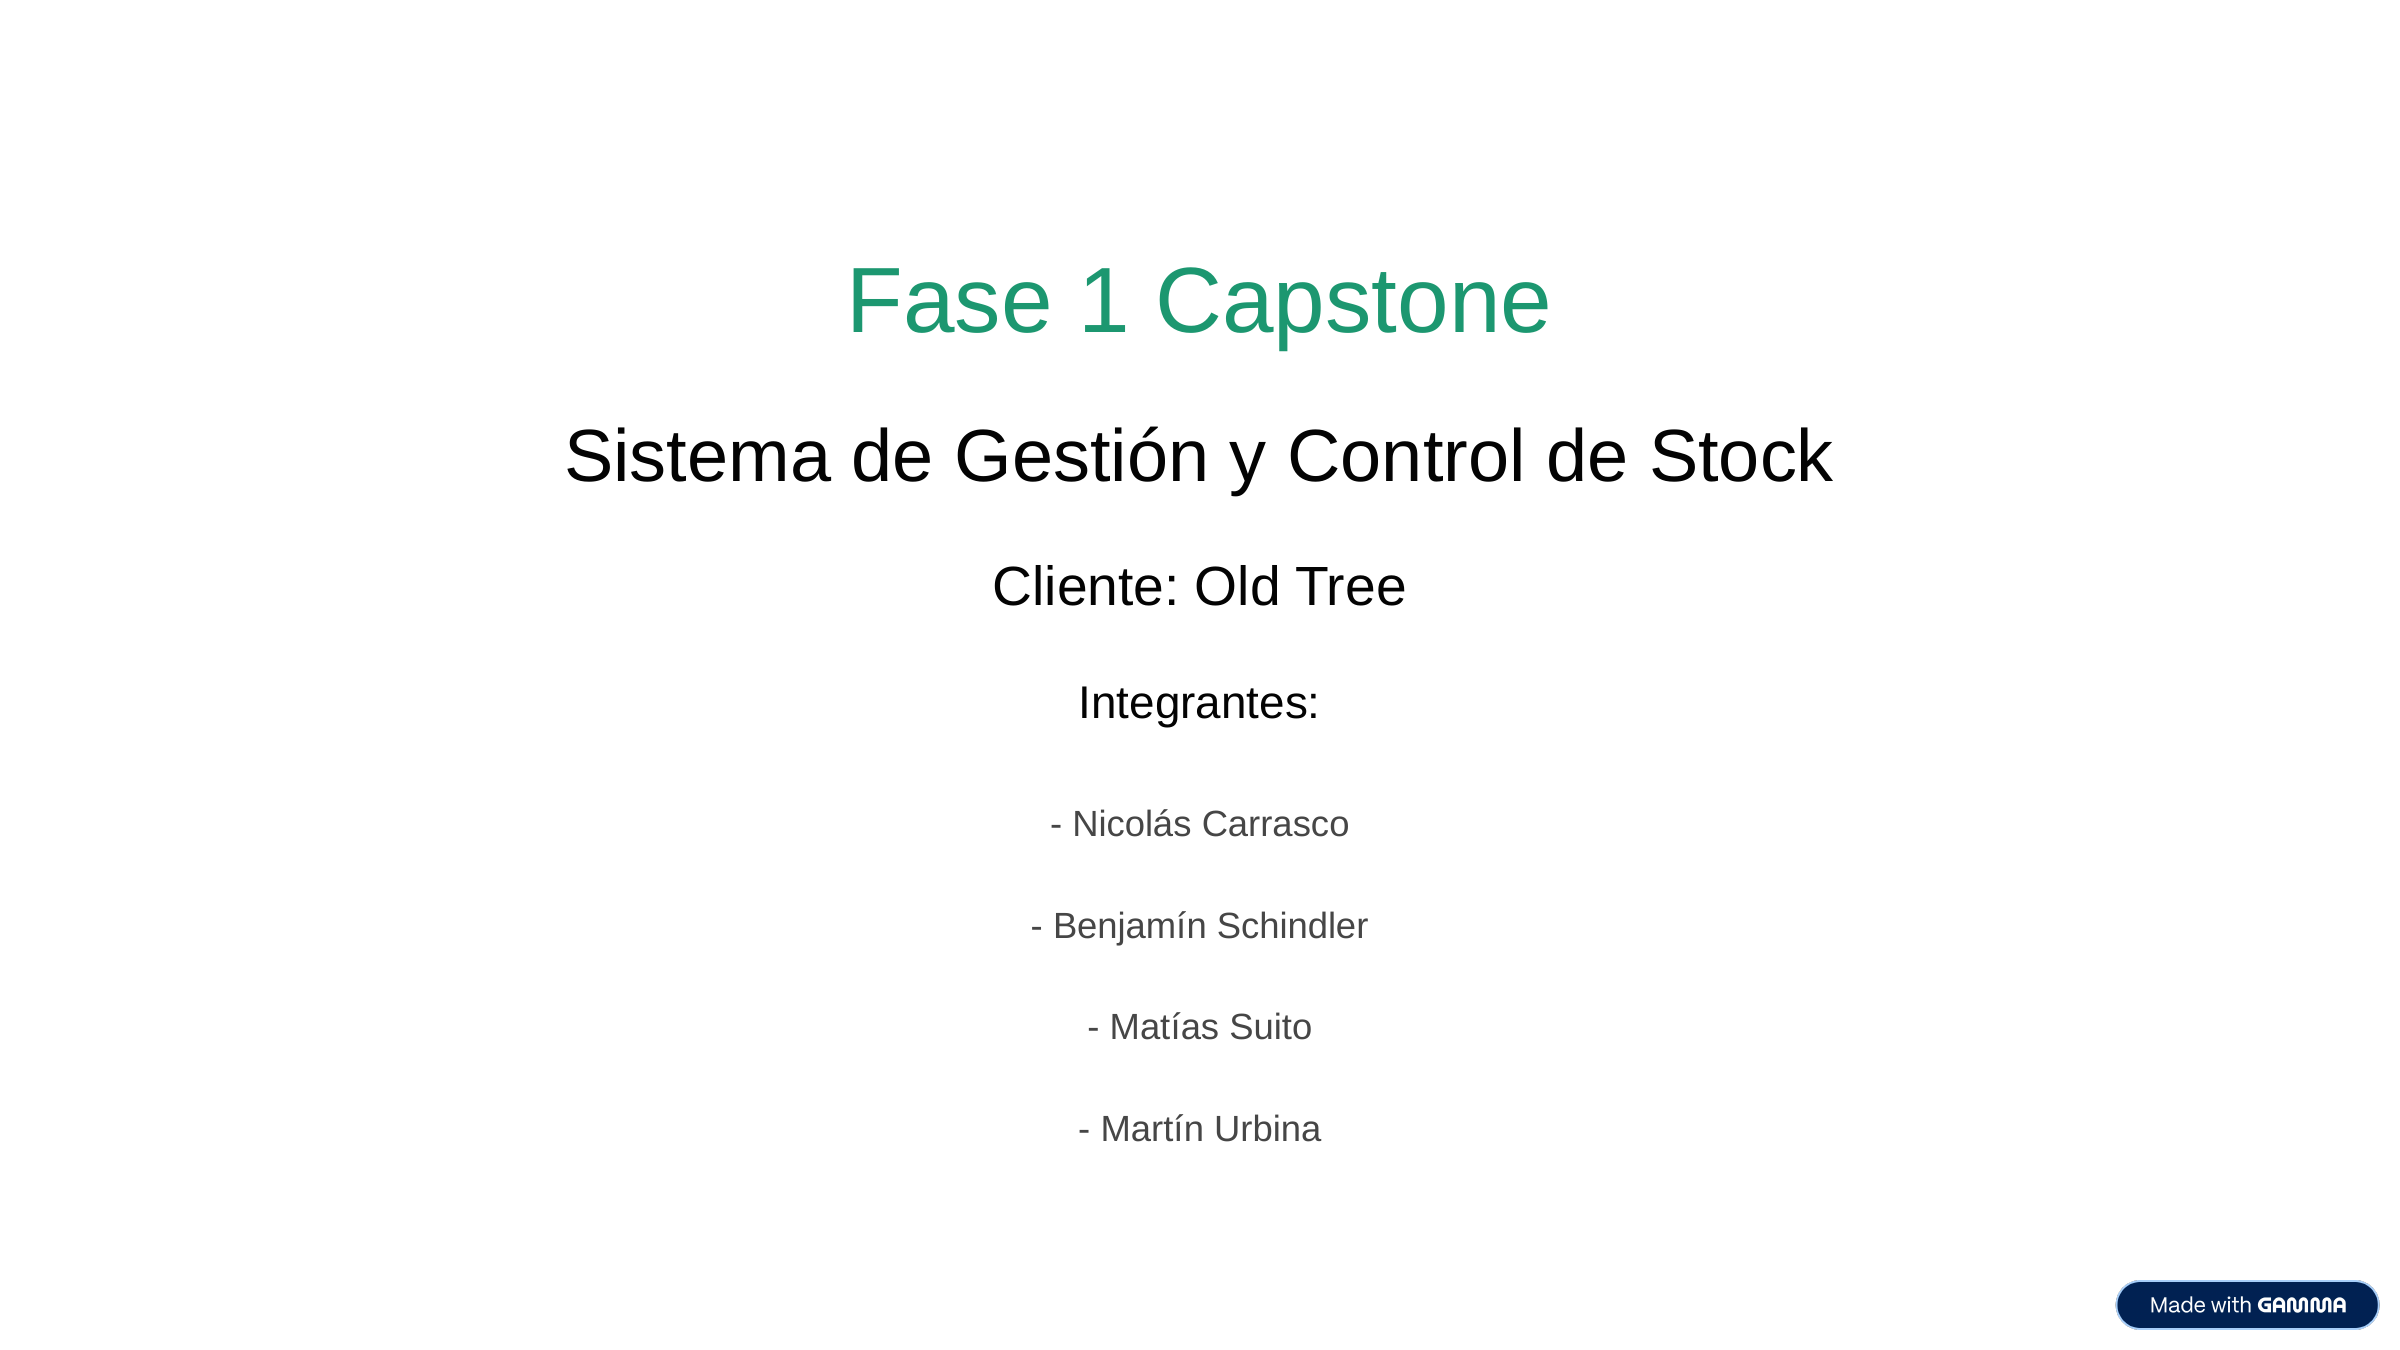

Fase 1 Capstone
Sistema de Gestión y Control de Stock
Cliente: Old Tree
Integrantes:
- Nicolás Carrasco
- Benjamín Schindler
- Matías Suito
- Martín Urbina